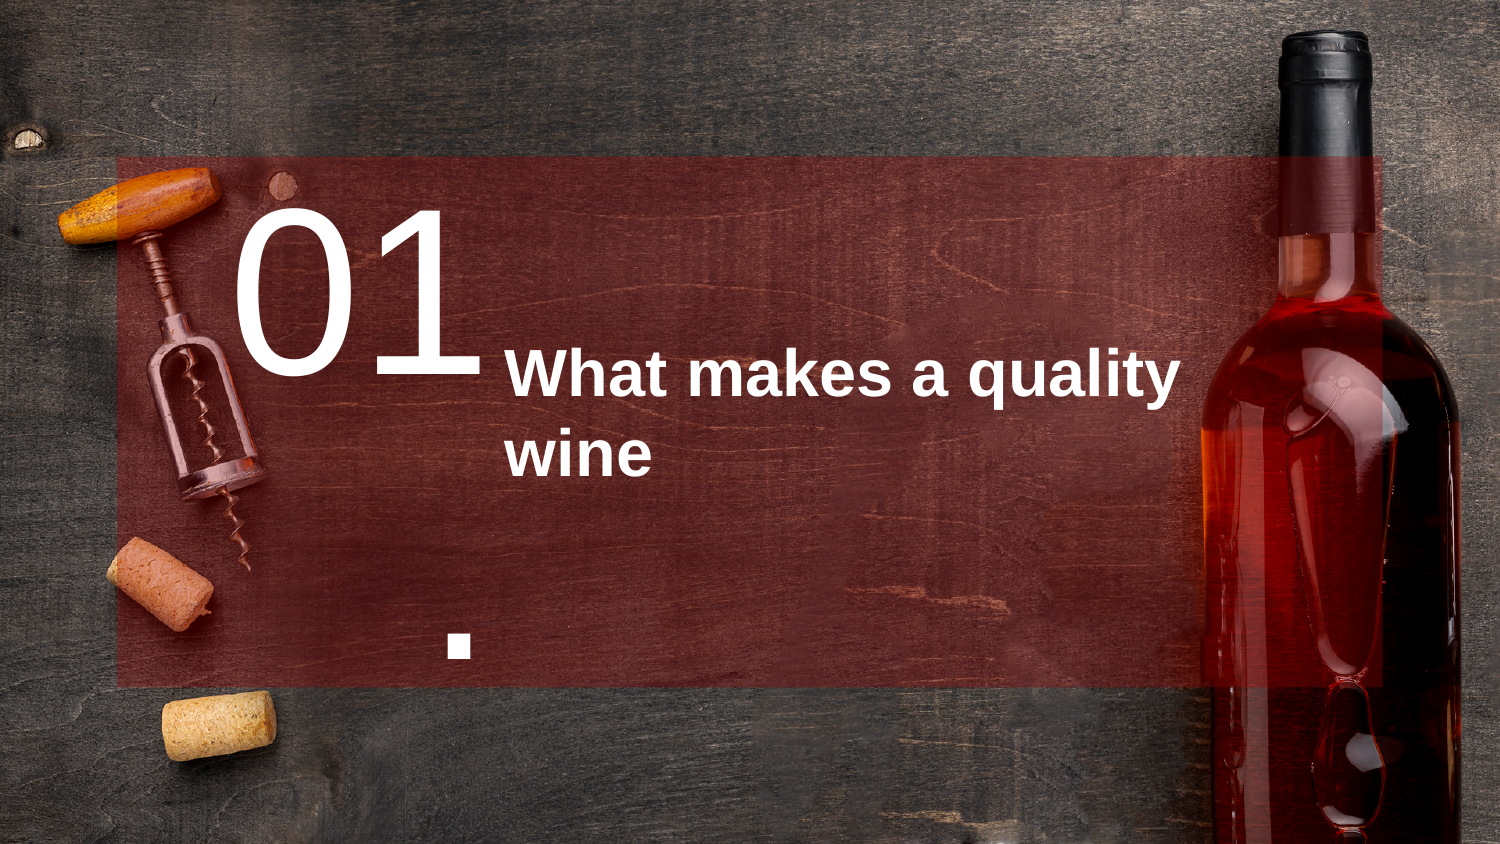

01.
# What makes a quality wine